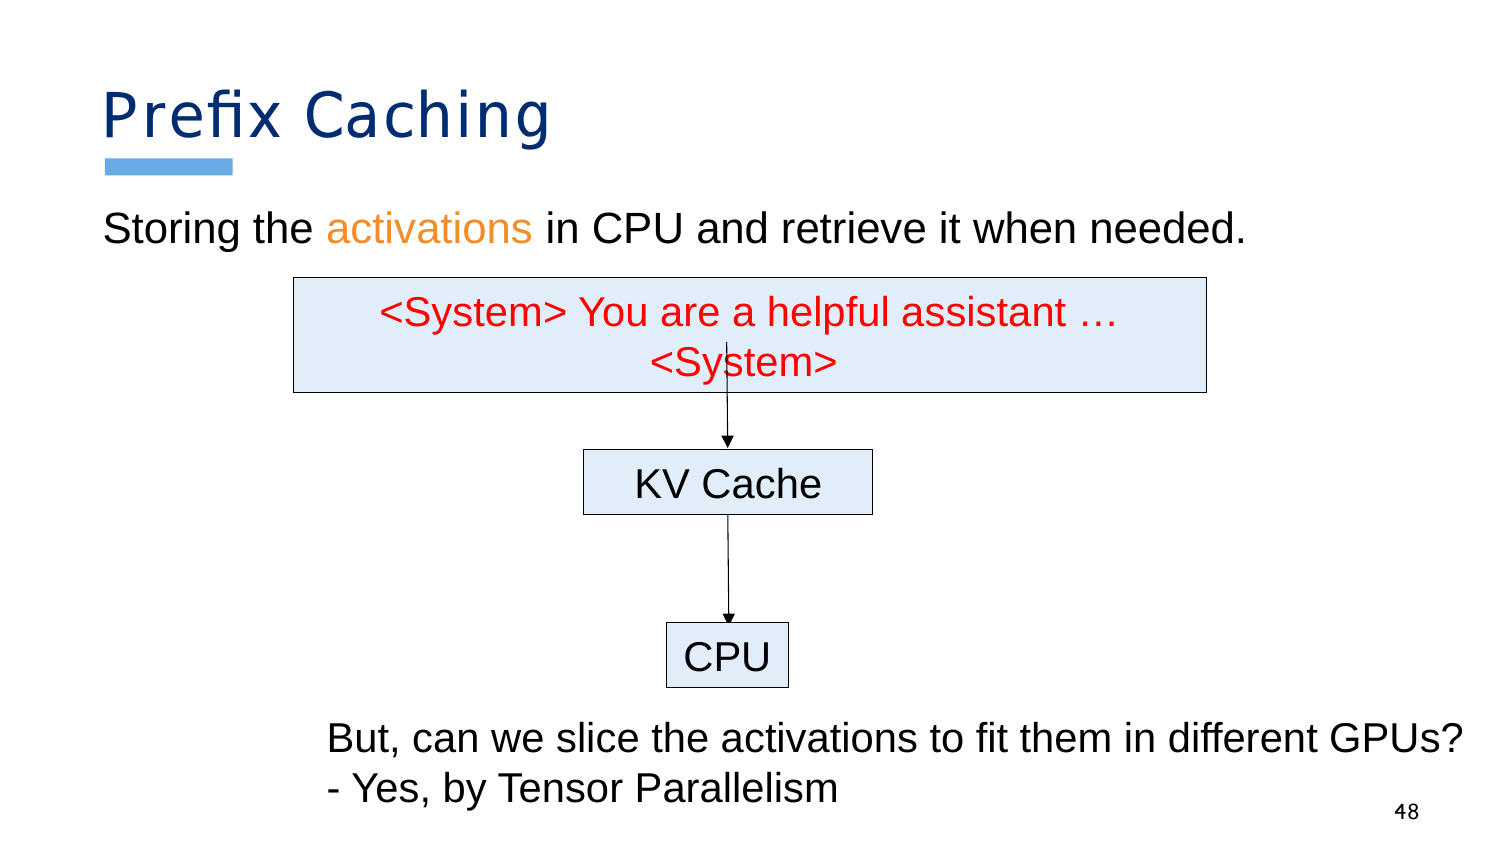

# Prefix Caching
Storing the activations in CPU and retrieve it when needed.

<System> You are a helpful assistant … <System>
KV Cache
CPU
But, can we slice the activations to fit them in different GPUs?
- Yes, by Tensor Parallelism